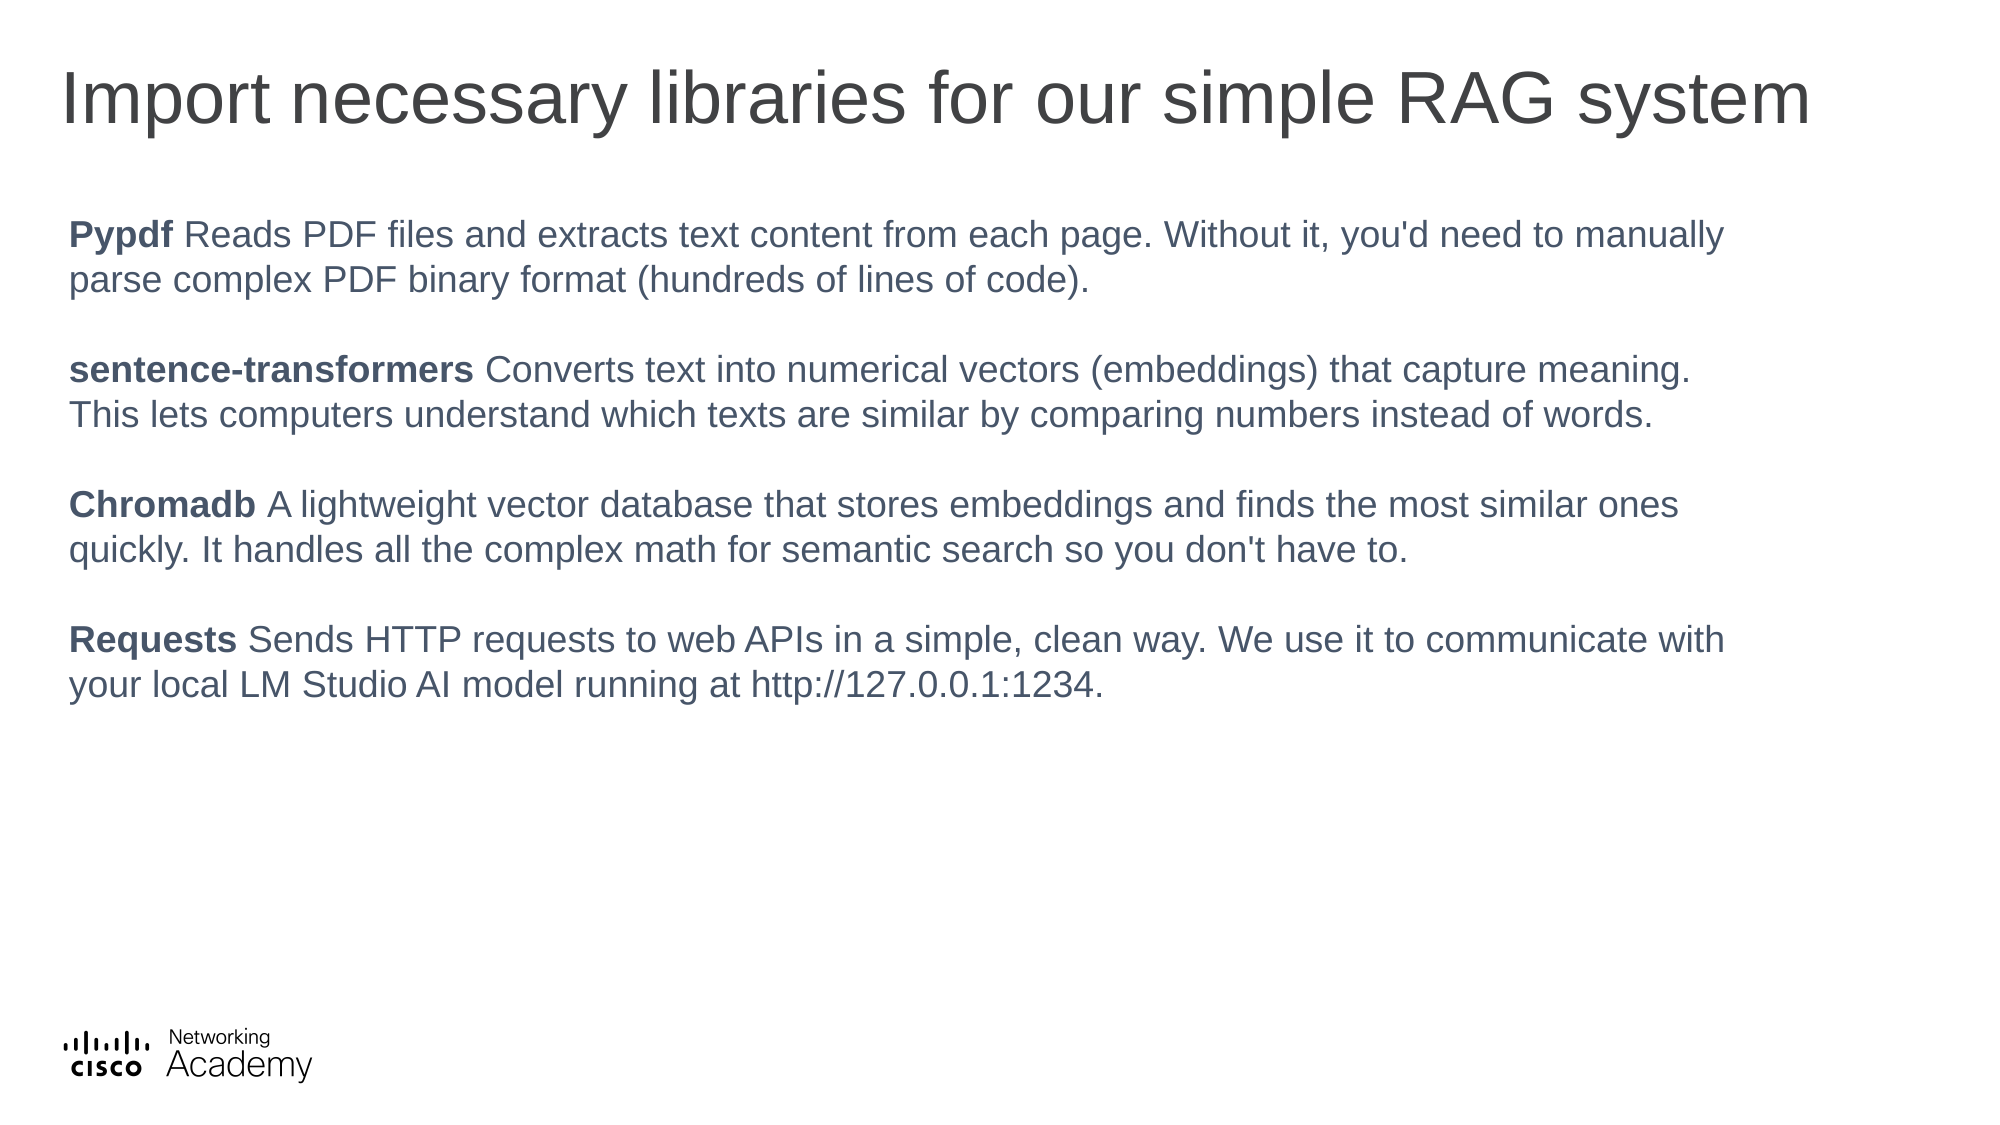

# Import necessary libraries for our simple RAG system
Pypdf Reads PDF files and extracts text content from each page. Without it, you'd need to manually parse complex PDF binary format (hundreds of lines of code).

sentence-transformers Converts text into numerical vectors (embeddings) that capture meaning. This lets computers understand which texts are similar by comparing numbers instead of words.

Chromadb A lightweight vector database that stores embeddings and finds the most similar ones quickly. It handles all the complex math for semantic search so you don't have to.

Requests Sends HTTP requests to web APIs in a simple, clean way. We use it to communicate with your local LM Studio AI model running at http://127.0.0.1:1234.